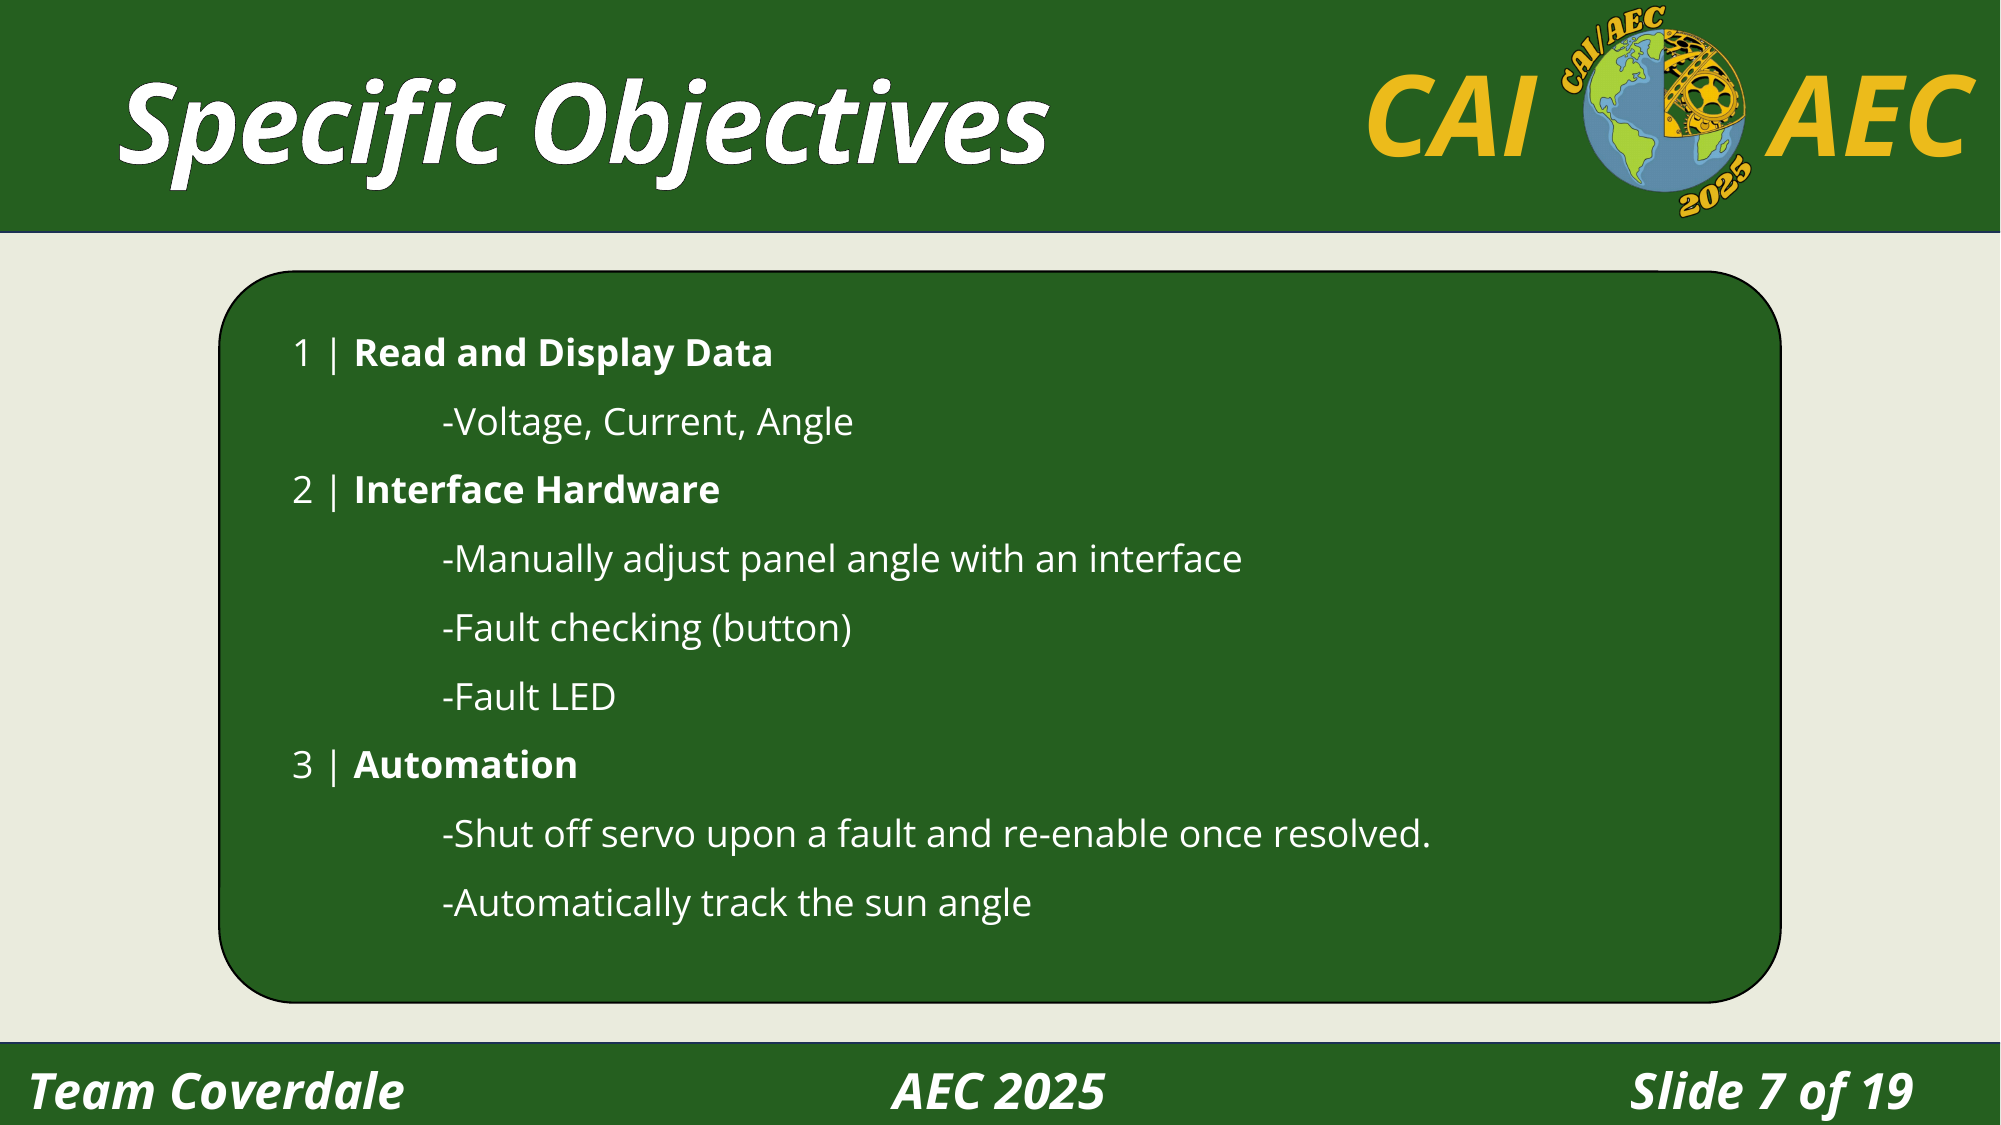

Specific Objectives

1 | Read and Display Data
	-Voltage, Current, Angle
2 | Interface Hardware
	-Manually adjust panel angle with an interface
	-Fault checking (button)
	-Fault LED
3 | Automation
	-Shut off servo upon a fault and re-enable once resolved.
	-Automatically track the sun angle